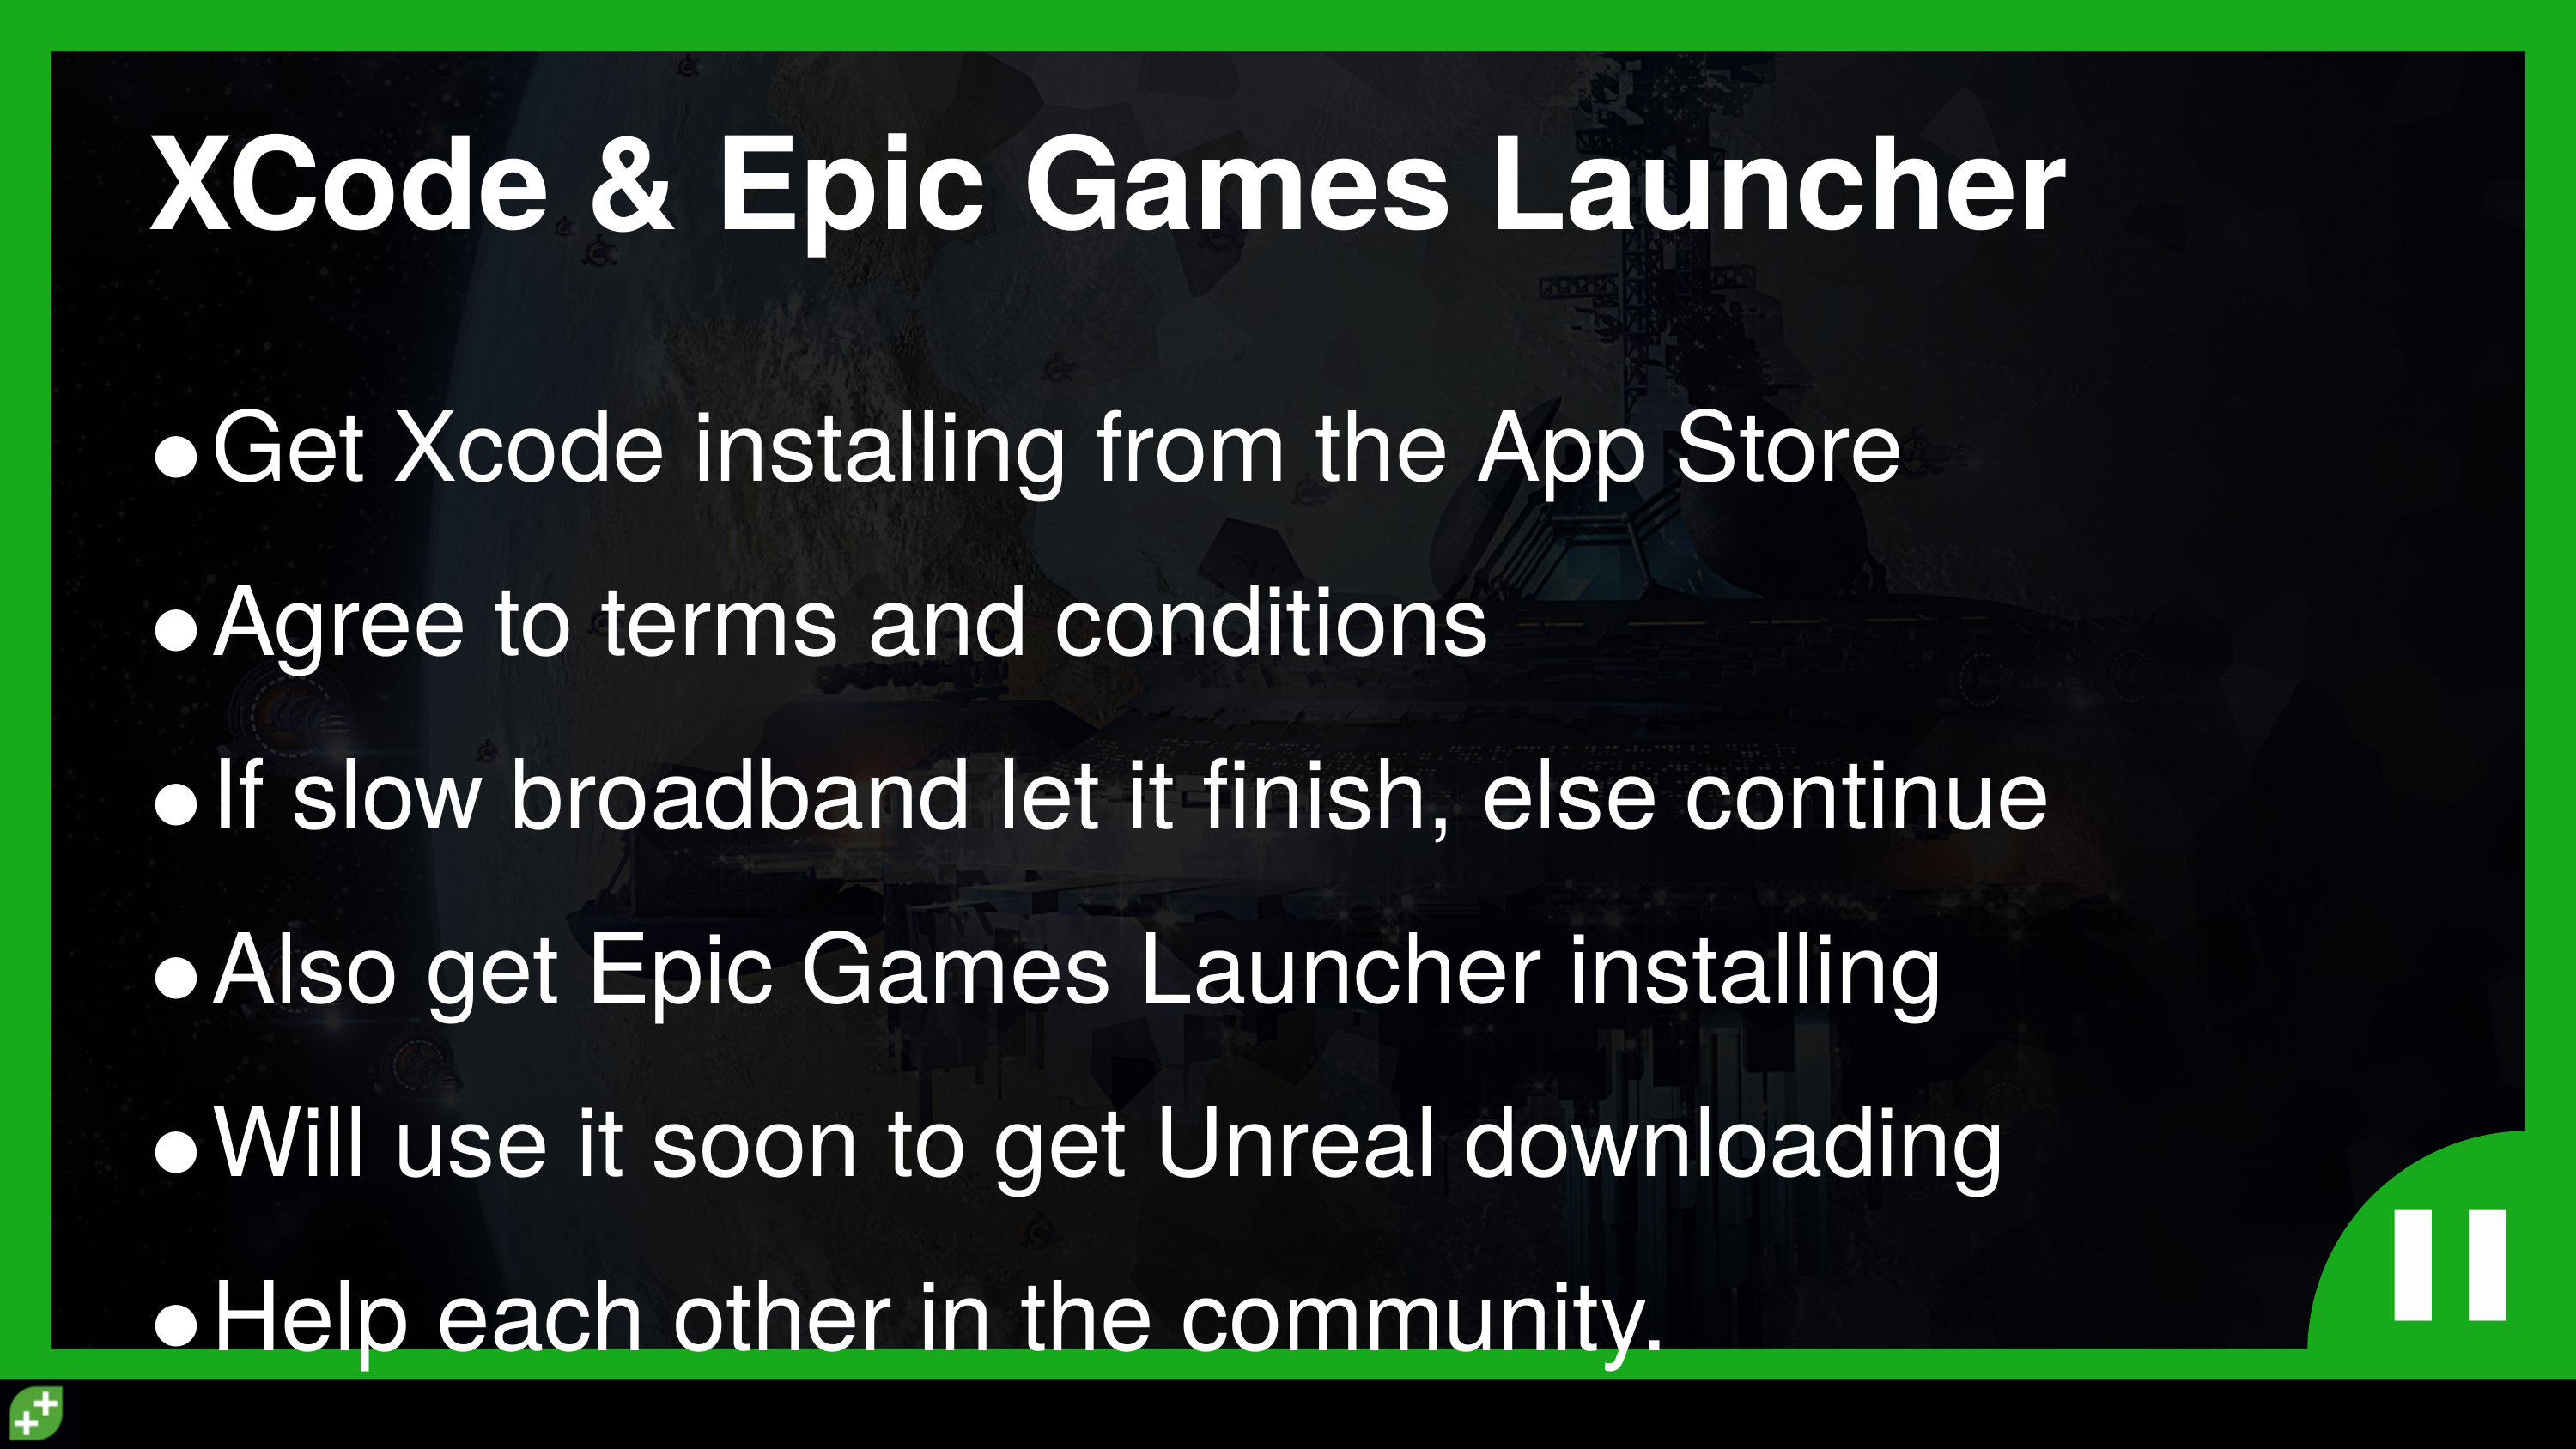

# XCode & Epic Games Launcher
Get Xcode installing from the App Store
Agree to terms and conditions
If slow broadband let it finish, else continue
Also get Epic Games Launcher installing
Will use it soon to get Unreal downloading
Help each other in the community.